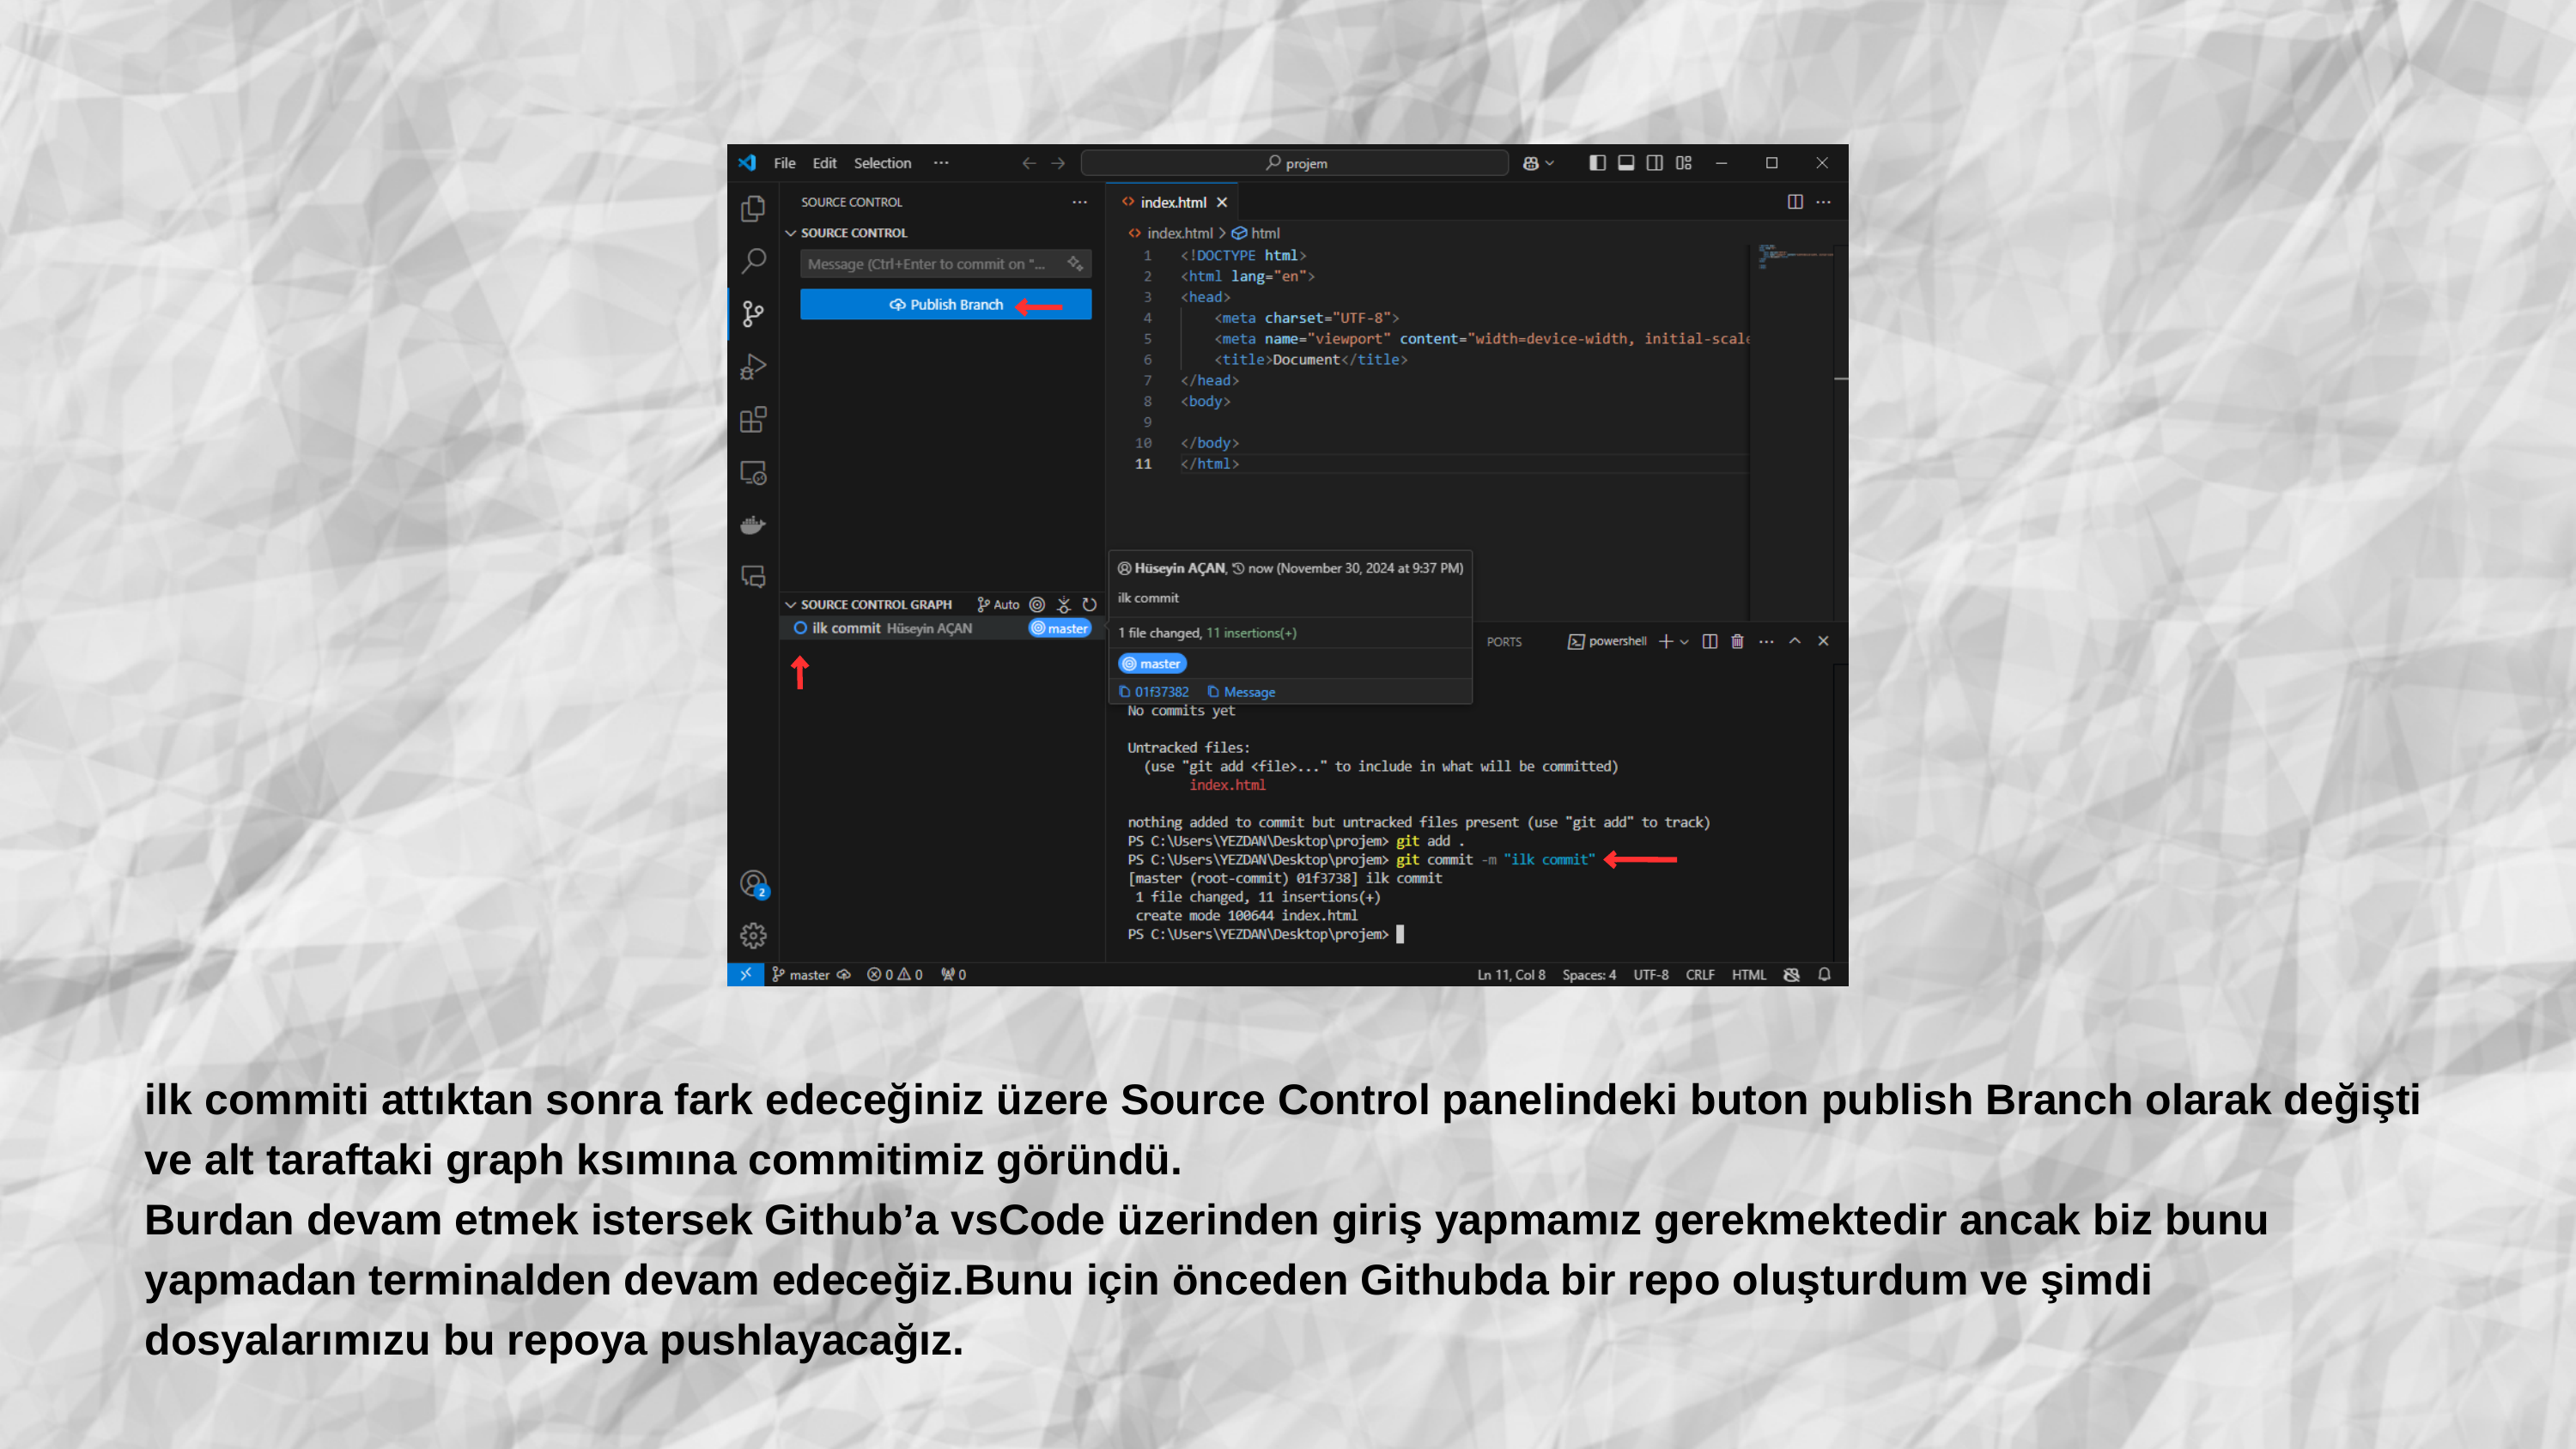

ilk commiti attıktan sonra fark edeceğiniz üzere Source Control panelindeki buton publish Branch olarak değişti ve alt taraftaki graph ksımına commitimiz göründü.
Burdan devam etmek istersek Github’a vsCode üzerinden giriş yapmamız gerekmektedir ancak biz bunu yapmadan terminalden devam edeceğiz.Bunu için önceden Githubda bir repo oluşturdum ve şimdi dosyalarımızu bu repoya pushlayacağız.